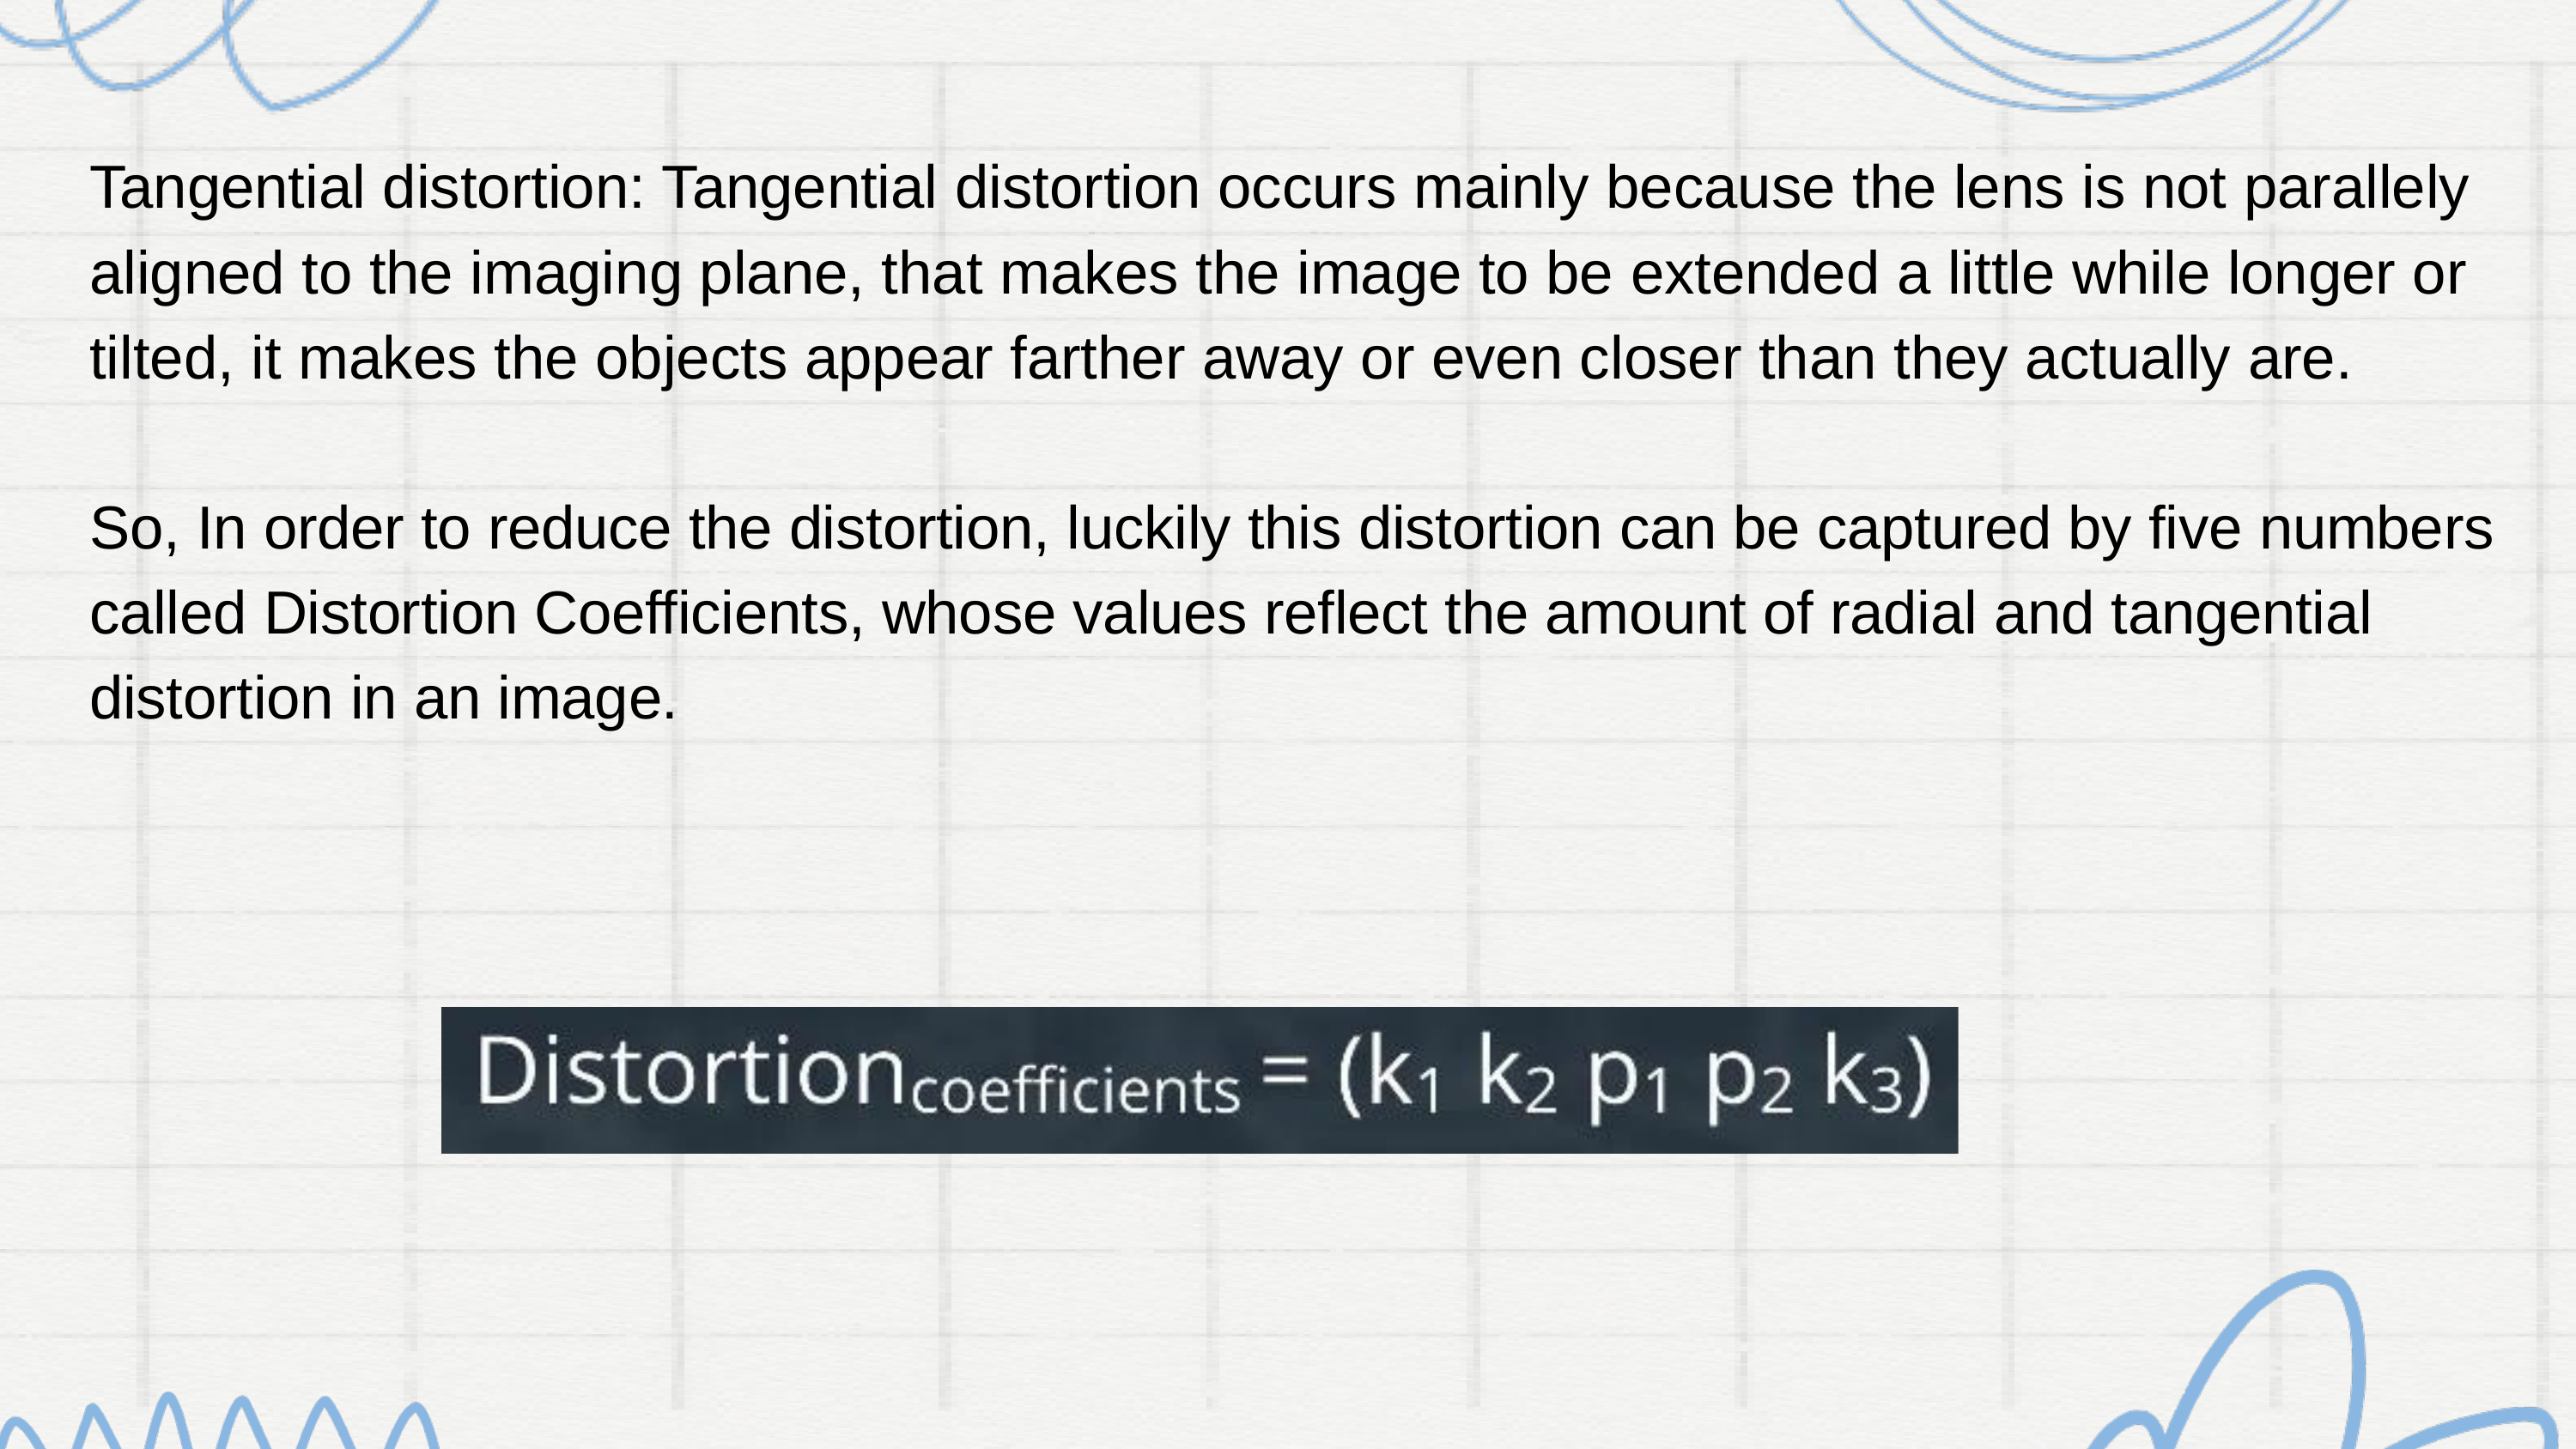

Tangential distortion: Tangential distortion occurs mainly because the lens is not parallely aligned to the imaging plane, that makes the image to be extended a little while longer or tilted, it makes the objects appear farther away or even closer than they actually are.

So, In order to reduce the distortion, luckily this distortion can be captured by five numbers called Distortion Coefficients, whose values reflect the amount of radial and tangential distortion in an image.